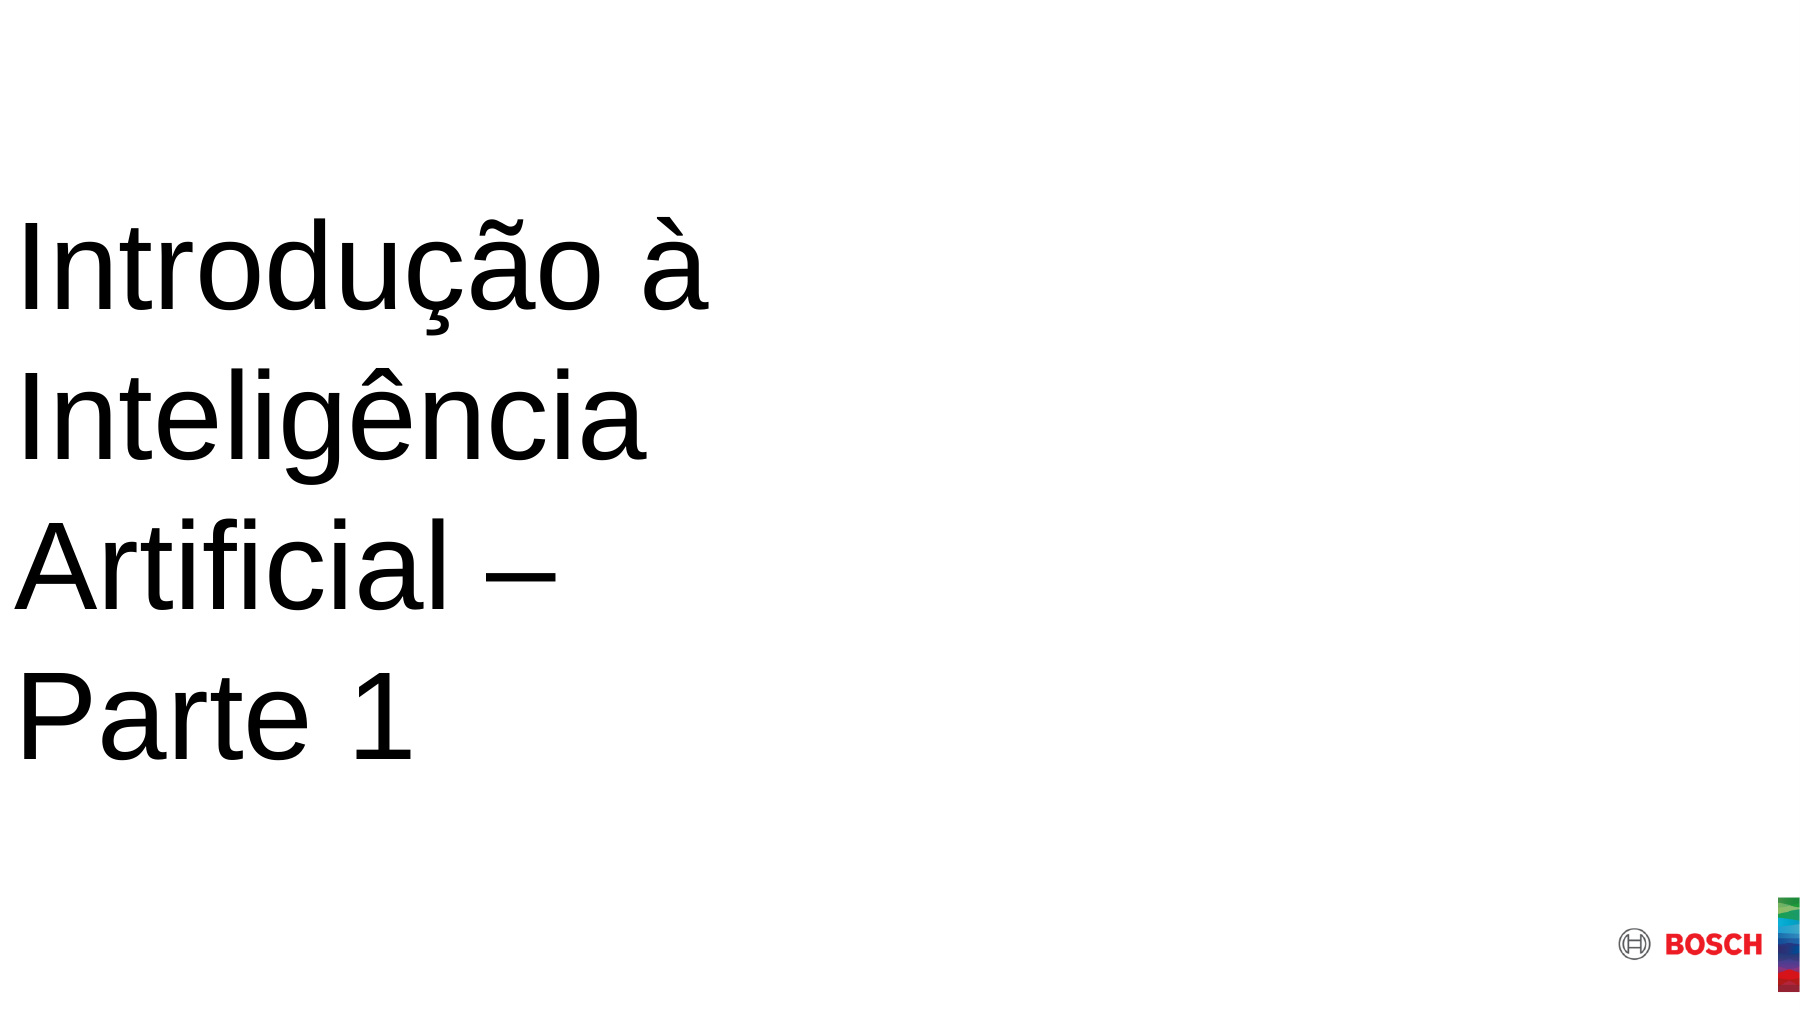

Introdução à
Inteligência
Artificial – Parte 1